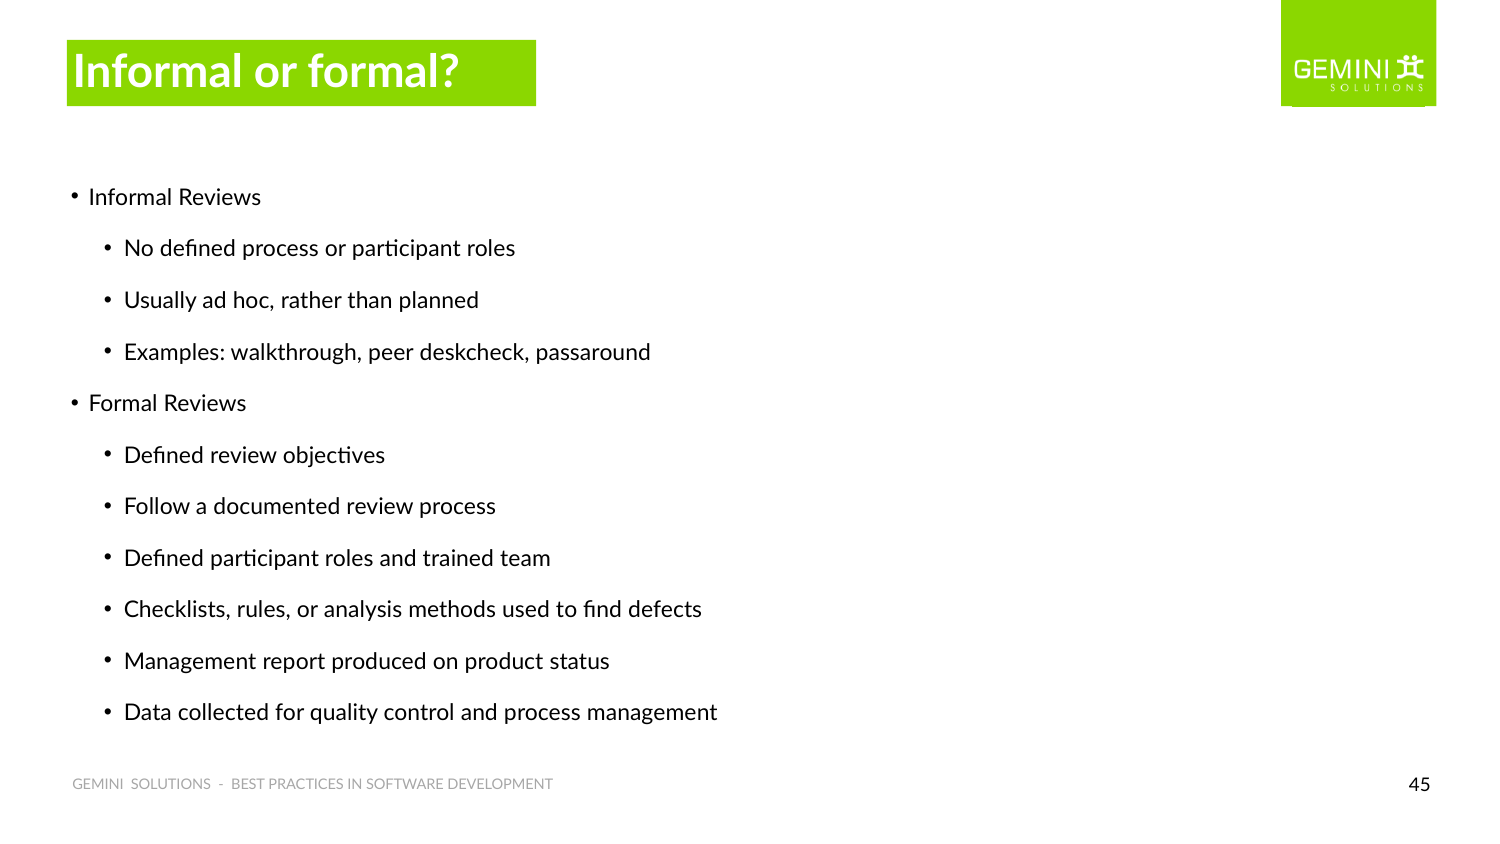

# Informal or formal?
Informal Reviews
No defined process or participant roles
Usually ad hoc, rather than planned
Examples: walkthrough, peer deskcheck, passaround
Formal Reviews
Defined review objectives
Follow a documented review process
Defined participant roles and trained team
Checklists, rules, or analysis methods used to find defects
Management report produced on product status
Data collected for quality control and process management
45
GEMINI  SOLUTIONS  -  DEVELOPMENT FUNDAMENTALS